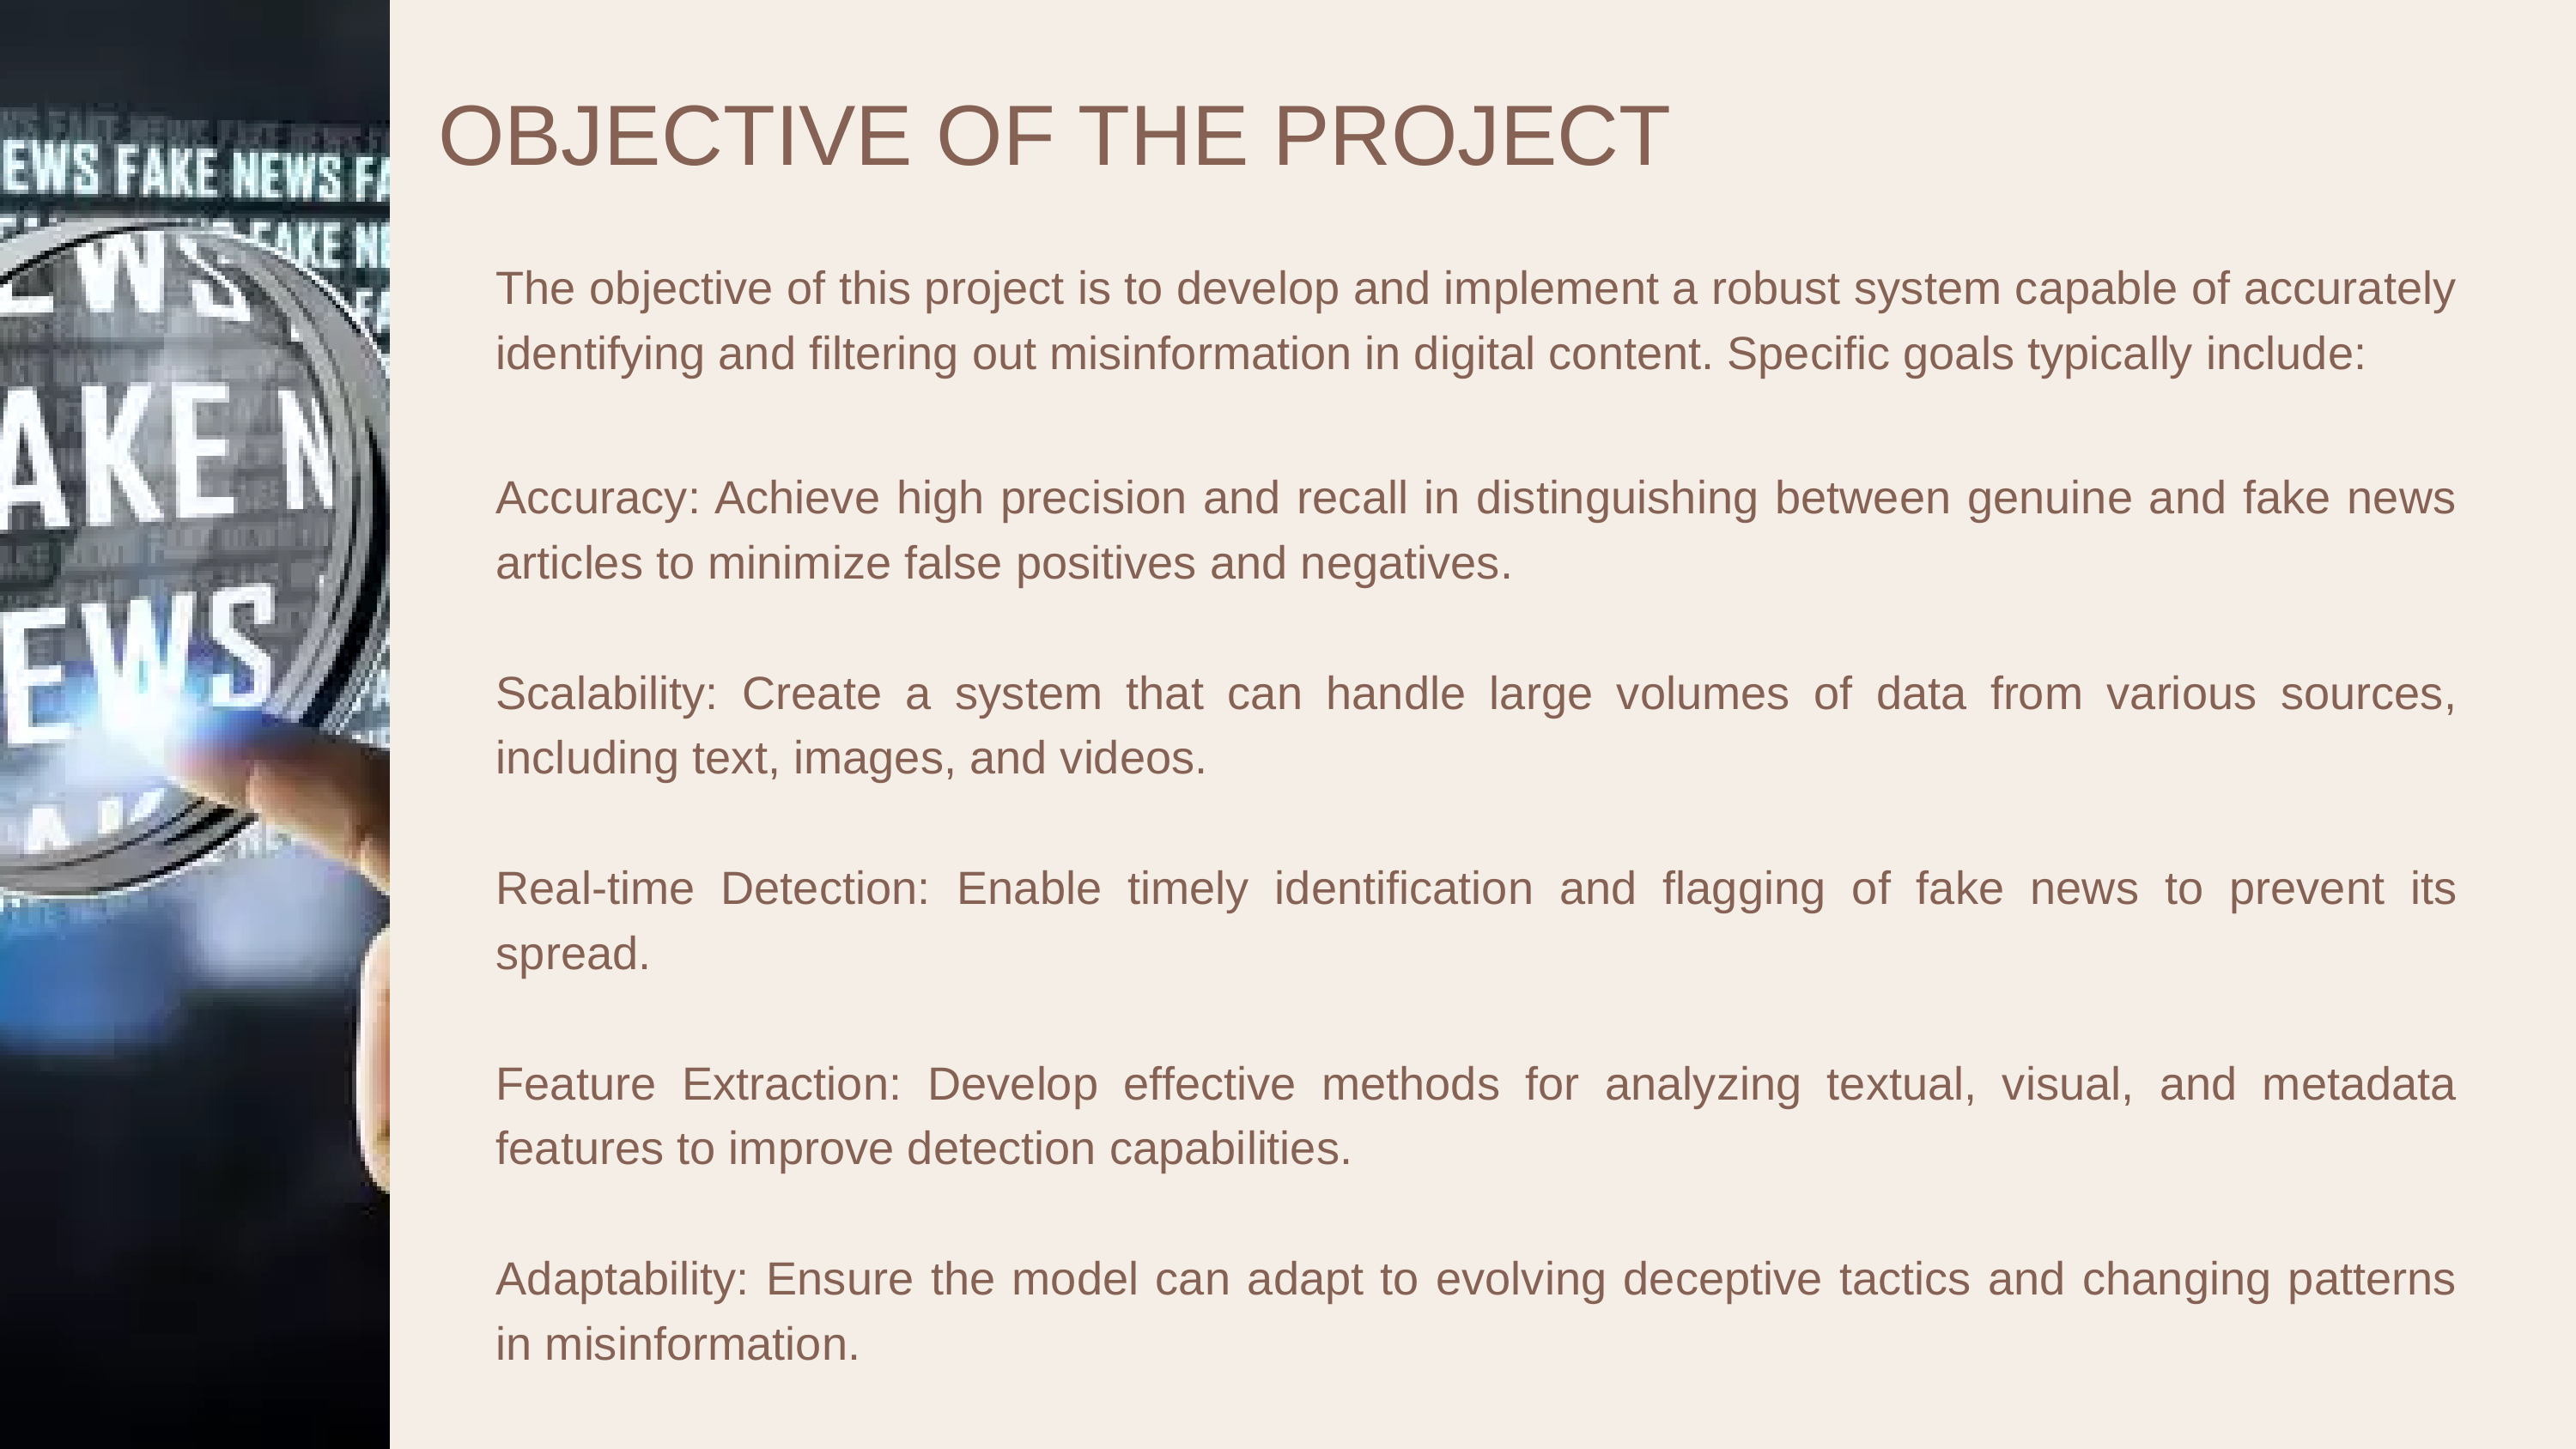

OBJECTIVE OF THE PROJECT
The objective of this project is to develop and implement a robust system capable of accurately identifying and filtering out misinformation in digital content. Specific goals typically include:

Accuracy: Achieve high precision and recall in distinguishing between genuine and fake news articles to minimize false positives and negatives.

Scalability: Create a system that can handle large volumes of data from various sources, including text, images, and videos.

Real-time Detection: Enable timely identification and flagging of fake news to prevent its spread.

Feature Extraction: Develop effective methods for analyzing textual, visual, and metadata features to improve detection capabilities.

Adaptability: Ensure the model can adapt to evolving deceptive tactics and changing patterns in misinformation.